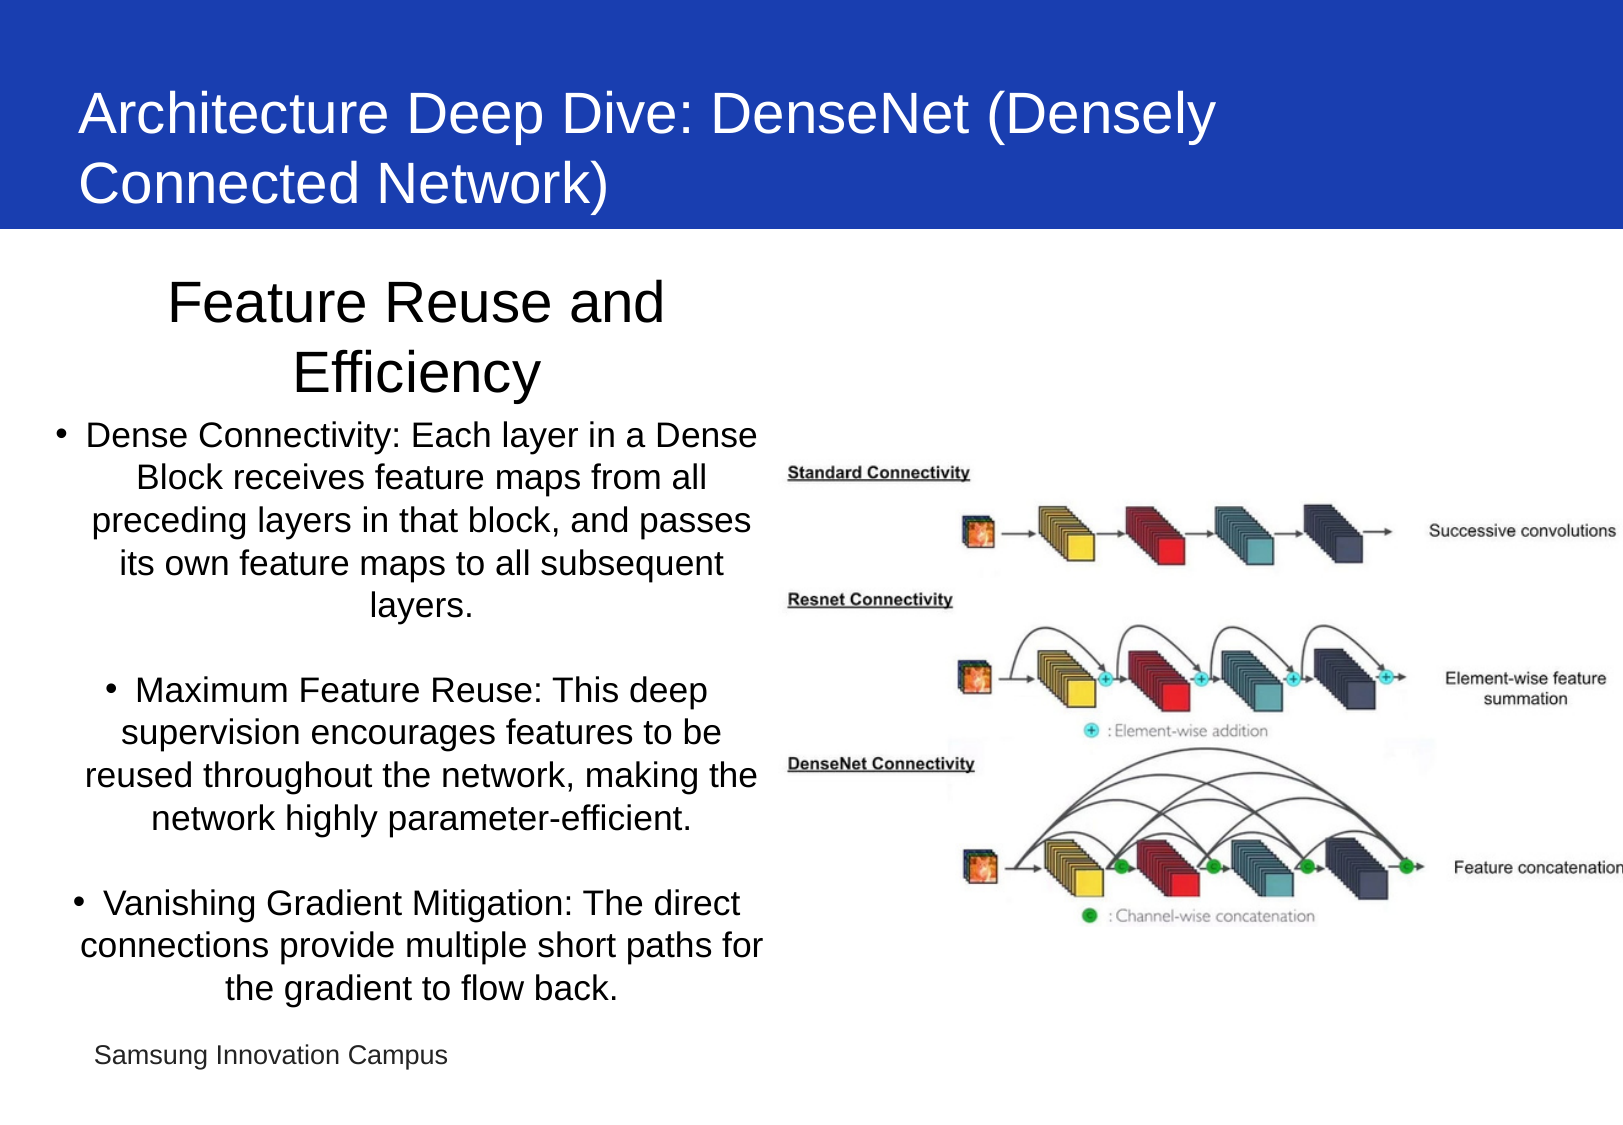

Architecture Deep Dive: DenseNet (Densely Connected Network)

Feature Reuse and Efficiency
Dense Connectivity: Each layer in a Dense Block receives feature maps from all preceding layers in that block, and passes its own feature maps to all subsequent layers.

Maximum Feature Reuse: This deep supervision encourages features to be reused throughout the network, making the network highly parameter-efficient.

Vanishing Gradient Mitigation: The direct connections provide multiple short paths for the gradient to flow back.

Test and Evaluation
Samsung Innovation Campus